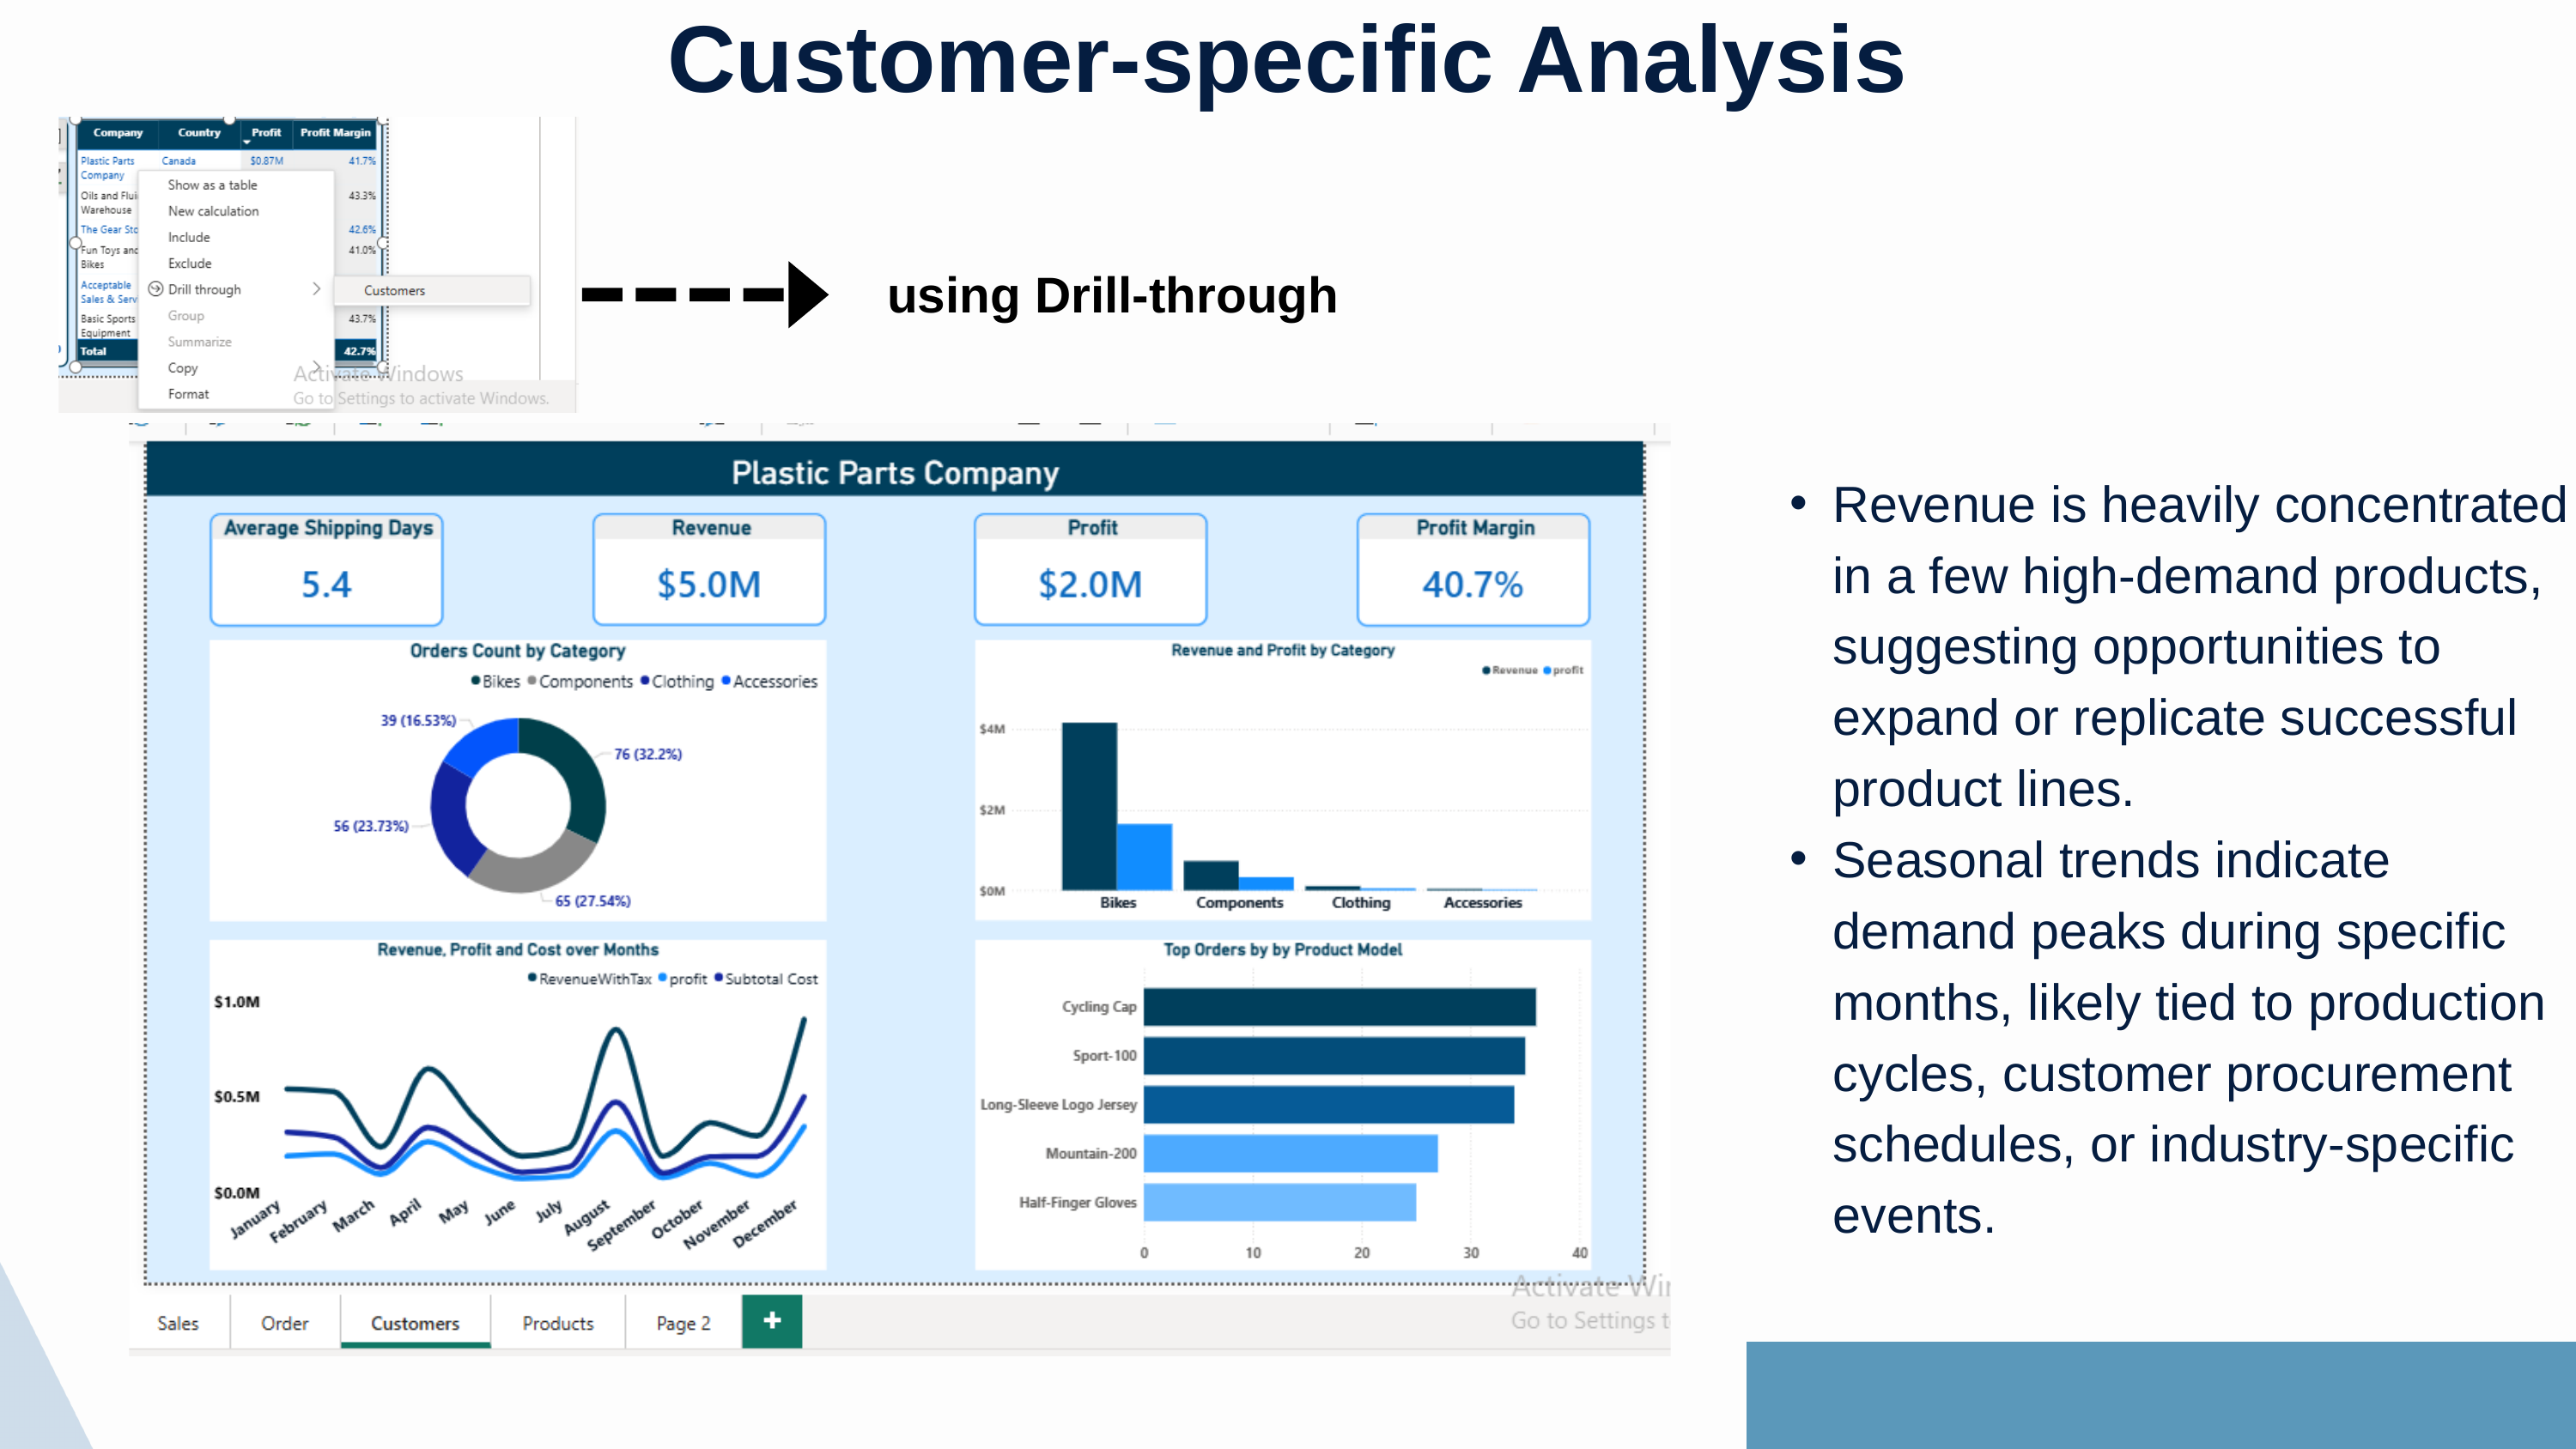

Customer-specific Analysis

using Drill-through

Revenue is heavily concentrated in a few high-demand products, suggesting opportunities to expand or replicate successful product lines.
Seasonal trends indicate demand peaks during specific months, likely tied to production cycles, customer procurement schedules, or industry-specific events.